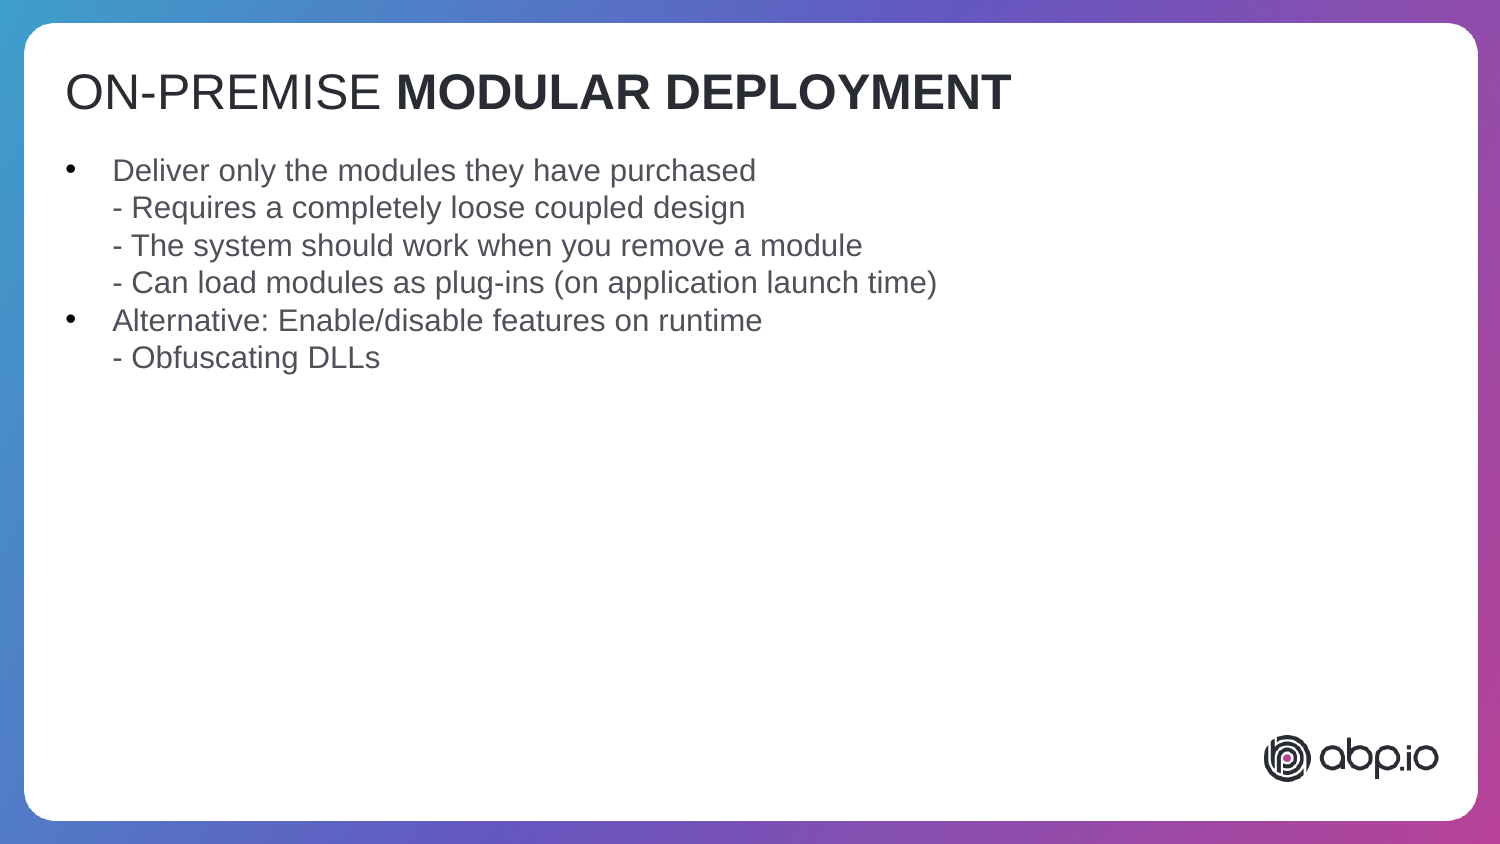

ON-PREMISE MODULAR DEPLOYMENT
Deliver only the modules they have purchased
- Requires a completely loose coupled design
- The system should work when you remove a module
- Can load modules as plug-ins (on application launch time)
Alternative: Enable/disable features on runtime
- Obfuscating DLLs